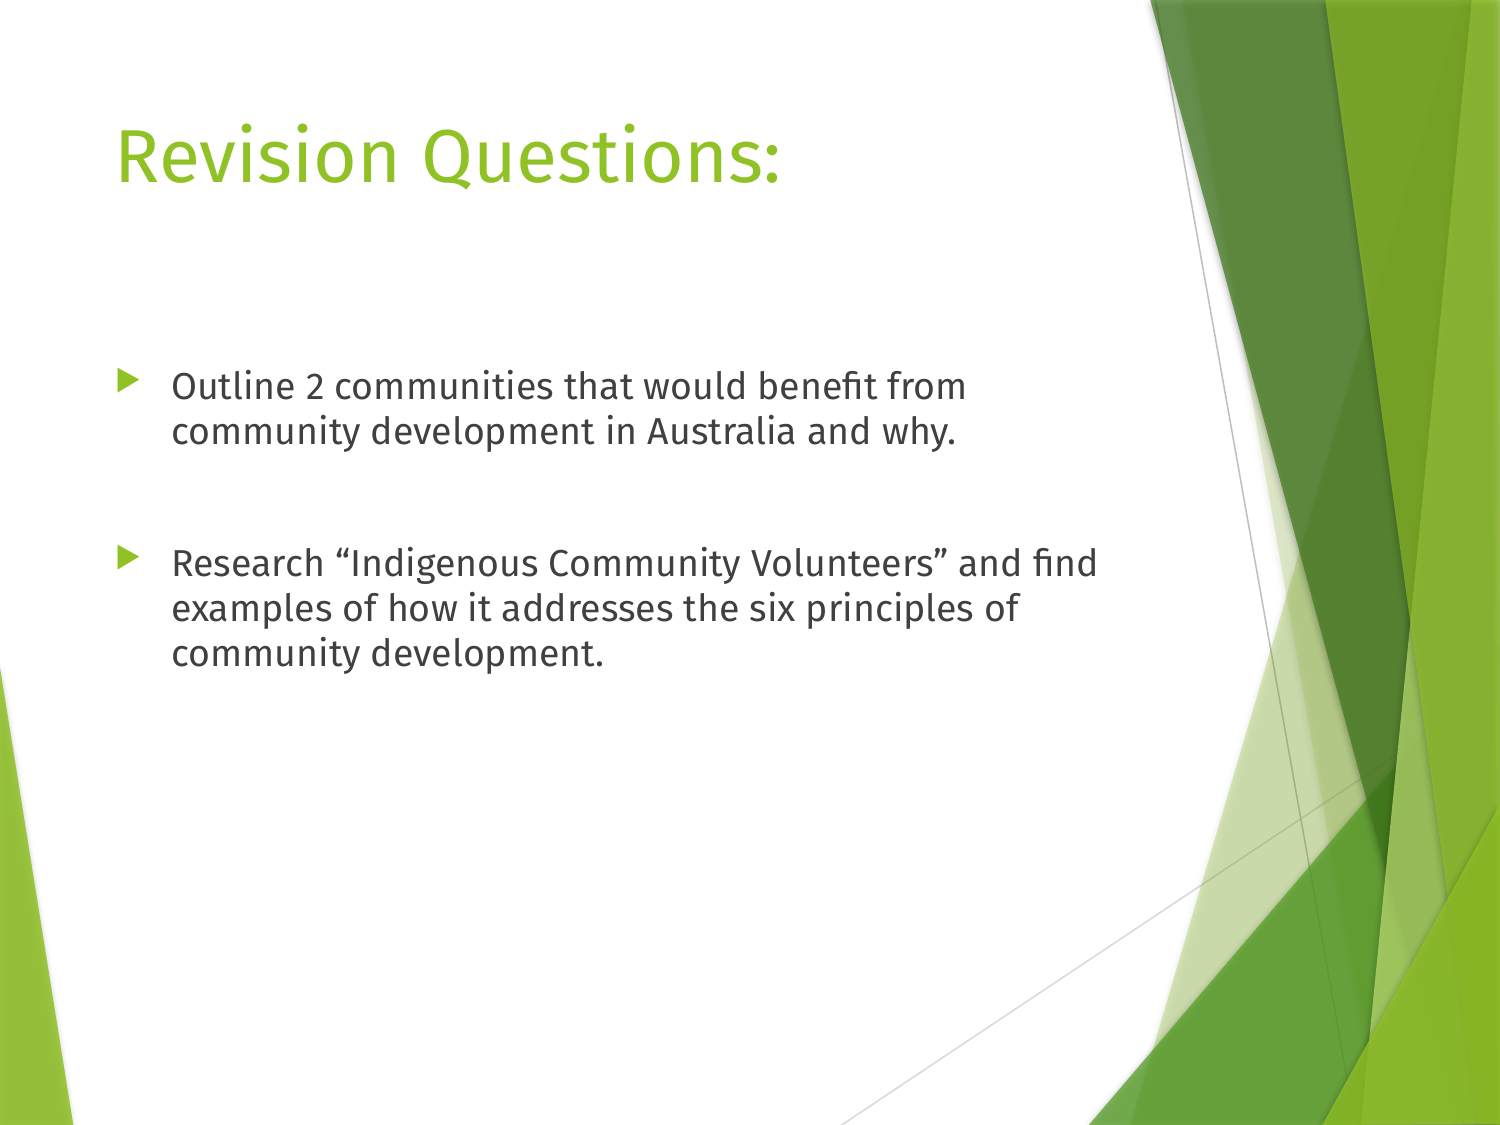

# Revision Questions:
Outline 2 communities that would benefit from community development in Australia and why.

Research “Indigenous Community Volunteers” and find examples of how it addresses the six principles of community development.